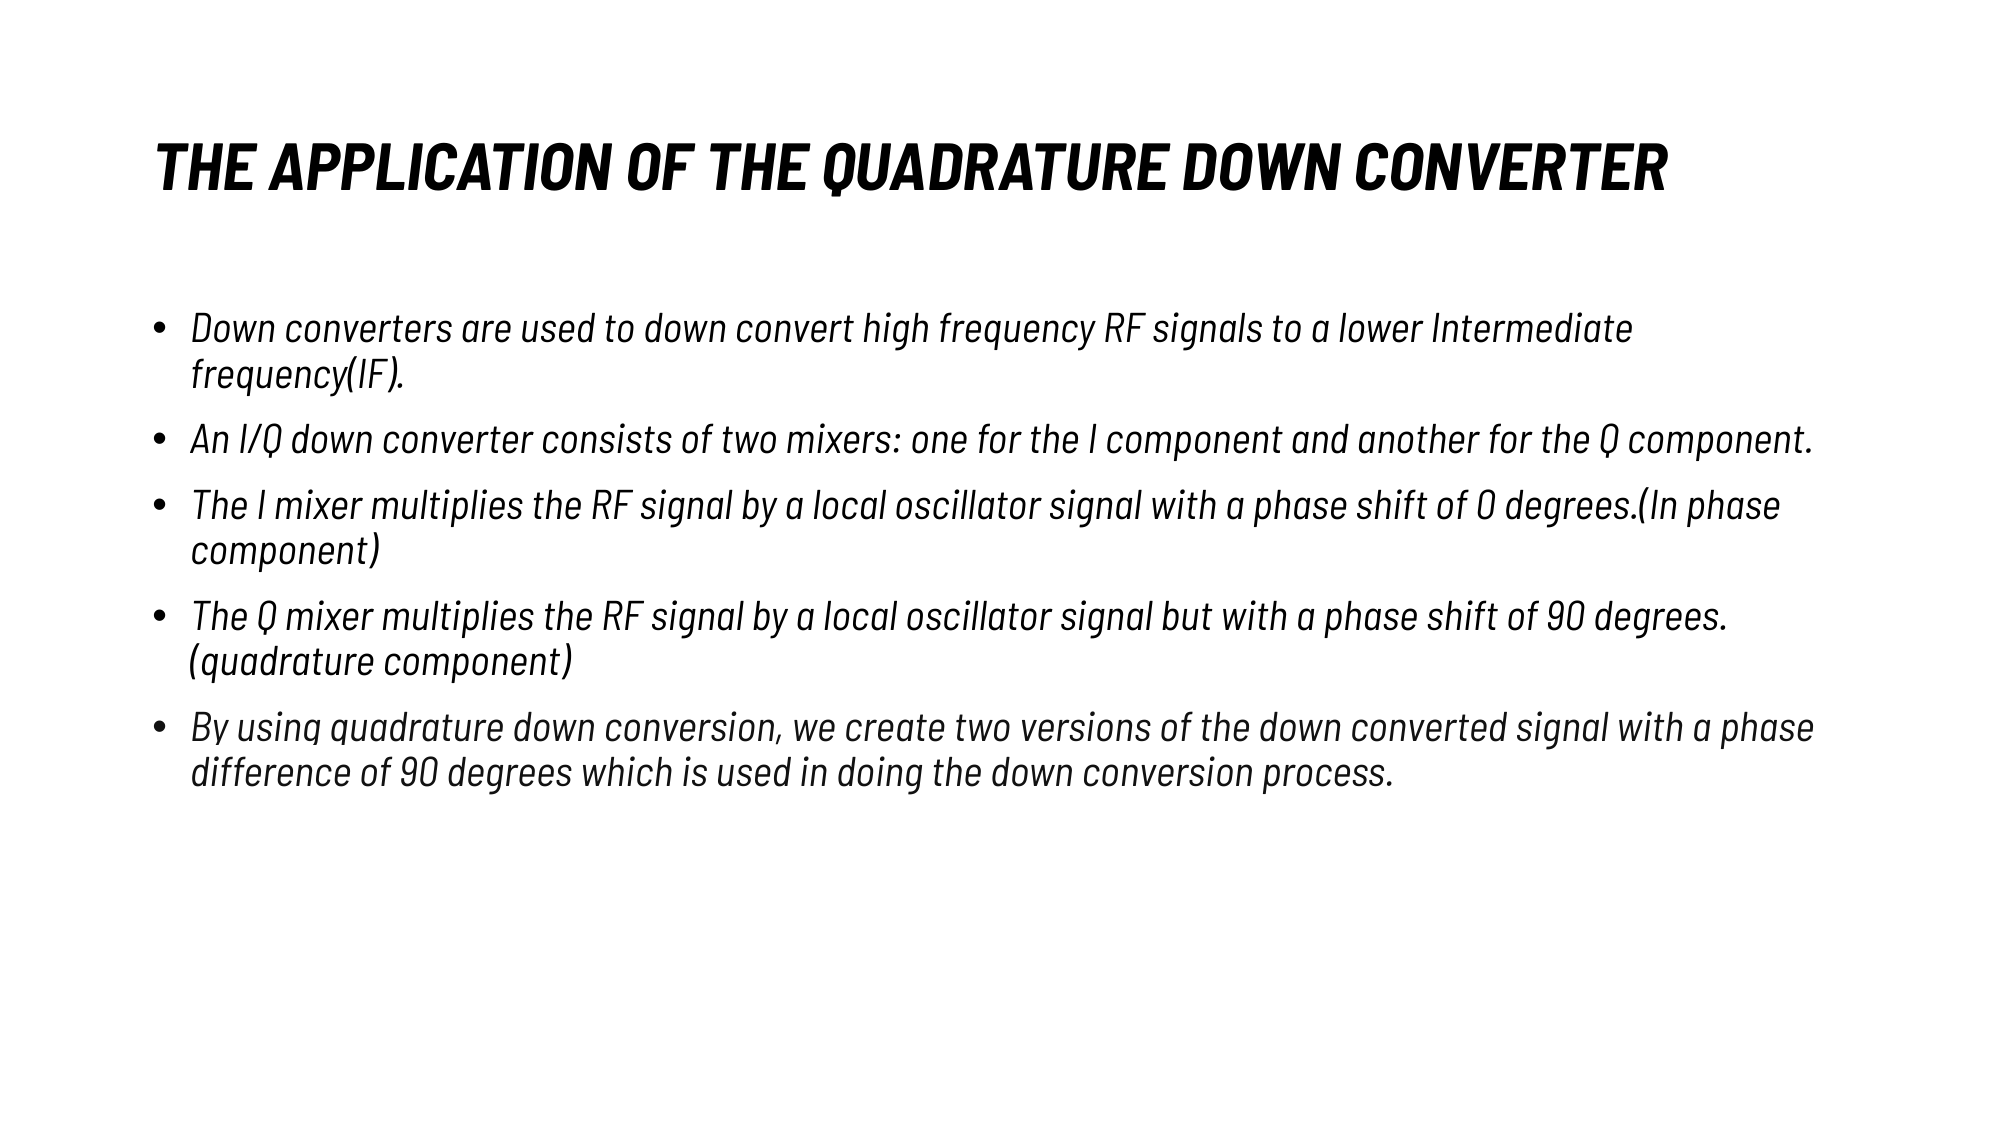

# THE APPLICATION OF THE QUADRATURE DOWN CONVERTER
Down converters are used to down convert high frequency RF signals to a lower Intermediate frequency(IF).
An I/Q down converter consists of two mixers: one for the I component and another for the Q component.
The I mixer multiplies the RF signal by a local oscillator signal with a phase shift of 0 degrees.(In phase component)
The Q mixer multiplies the RF signal by a local oscillator signal but with a phase shift of 90 degrees. (quadrature component)
By using quadrature down conversion, we create two versions of the down converted signal with a phase difference of 90 degrees which is used in doing the down conversion process.